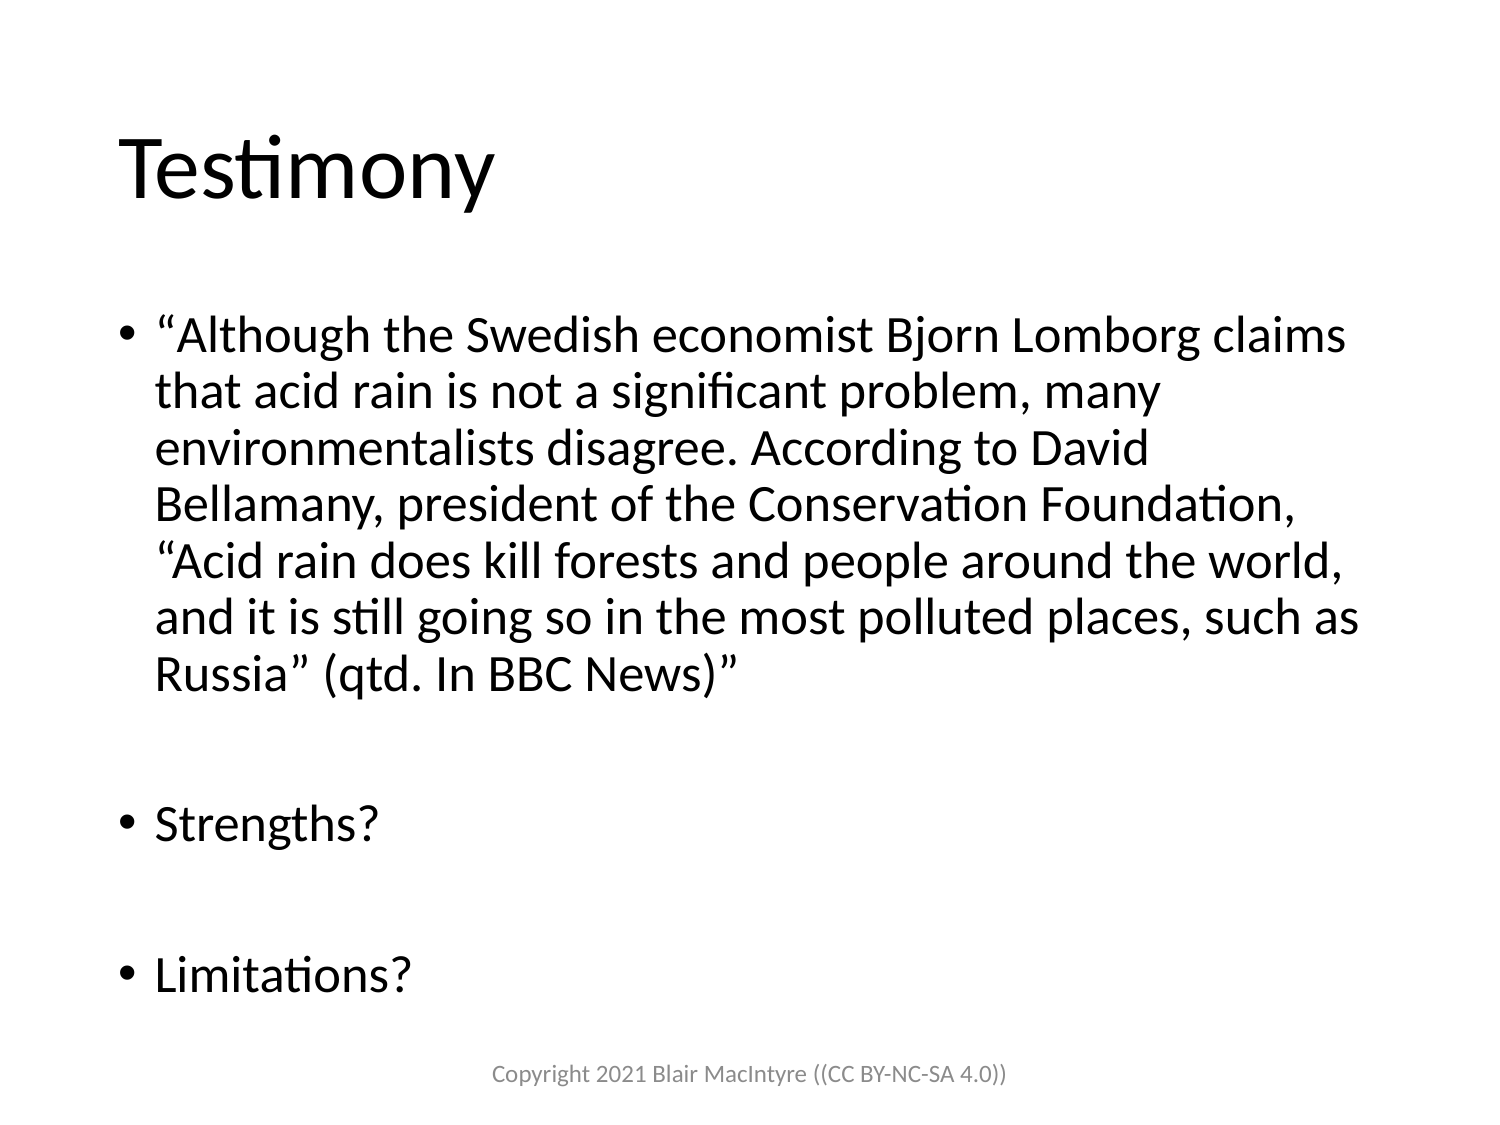

# Testimony
“Although the Swedish economist Bjorn Lomborg claims that acid rain is not a significant problem, many environmentalists disagree. According to David Bellamany, president of the Conservation Foundation, “Acid rain does kill forests and people around the world, and it is still going so in the most polluted places, such as Russia” (qtd. In BBC News)”

Strengths?

Limitations?
Copyright 2021 Blair MacIntyre ((CC BY-NC-SA 4.0))